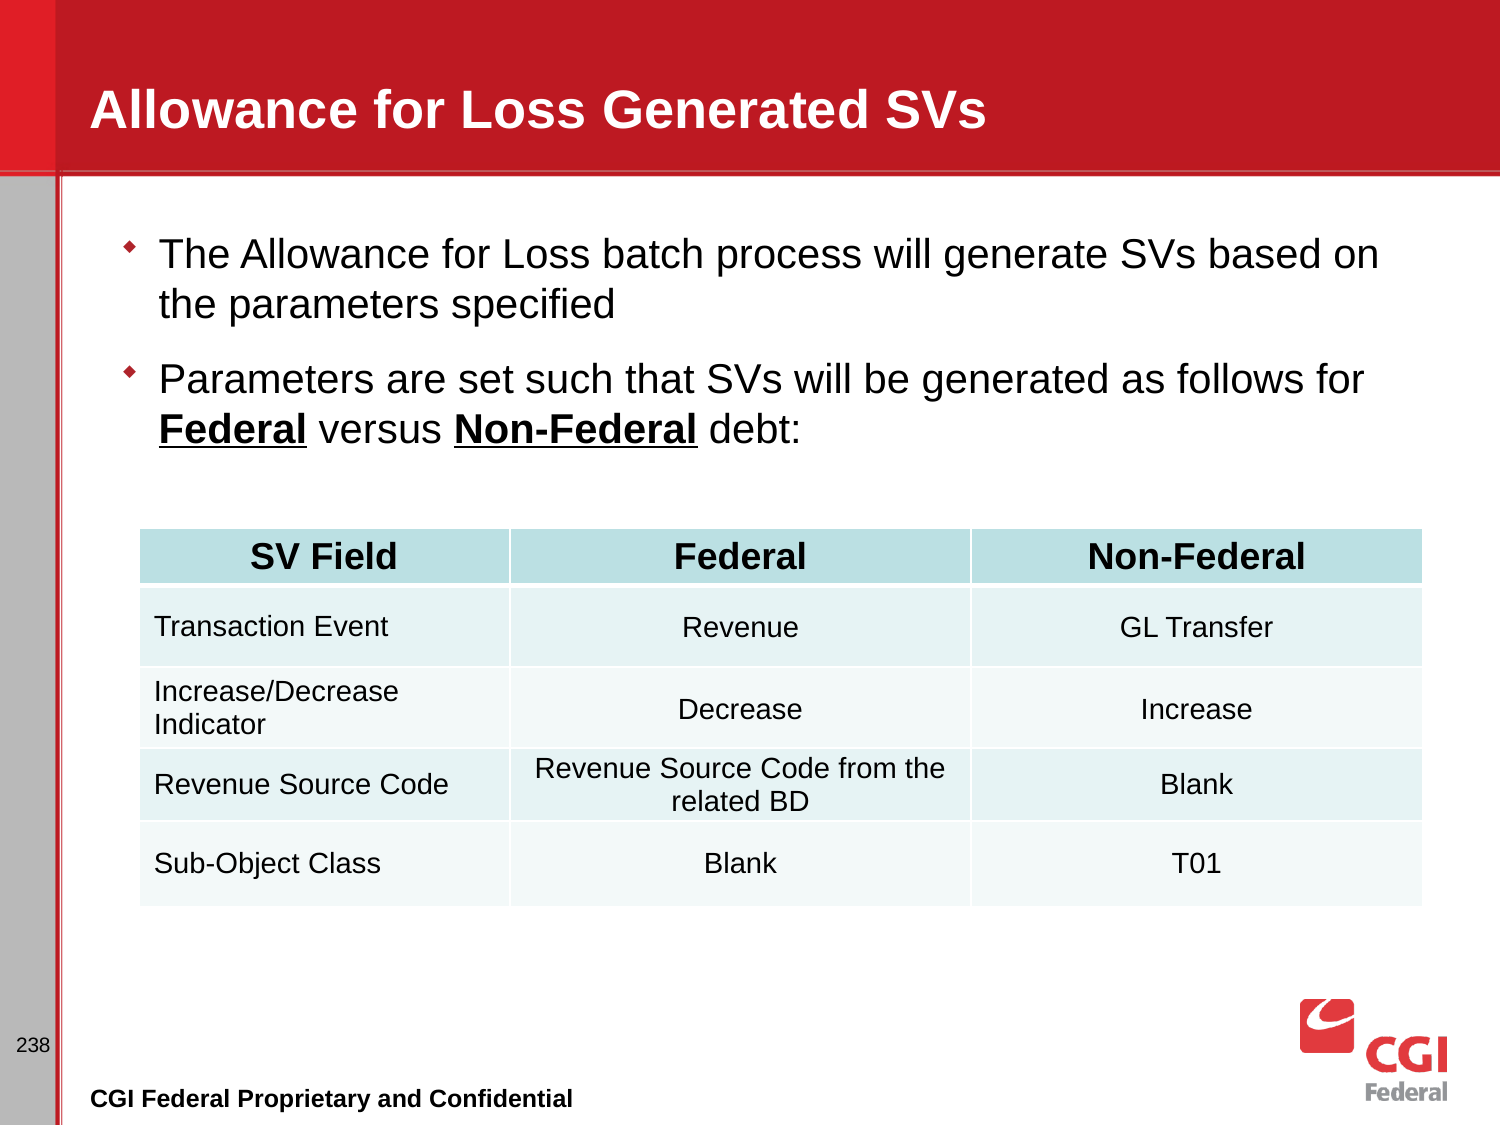

# Allowance for Loss Generated SVs
The Allowance for Loss batch process will generate SVs based on the parameters specified
Parameters are set such that SVs will be generated as follows for Federal versus Non-Federal debt:
| SV Field | Federal | Non-Federal |
| --- | --- | --- |
| Transaction Event | Revenue | GL Transfer |
| Increase/Decrease Indicator | Decrease | Increase |
| Revenue Source Code | Revenue Source Code from the related BD | Blank |
| Sub-Object Class | Blank | T01 |
238
CGI Federal Proprietary and Confidential